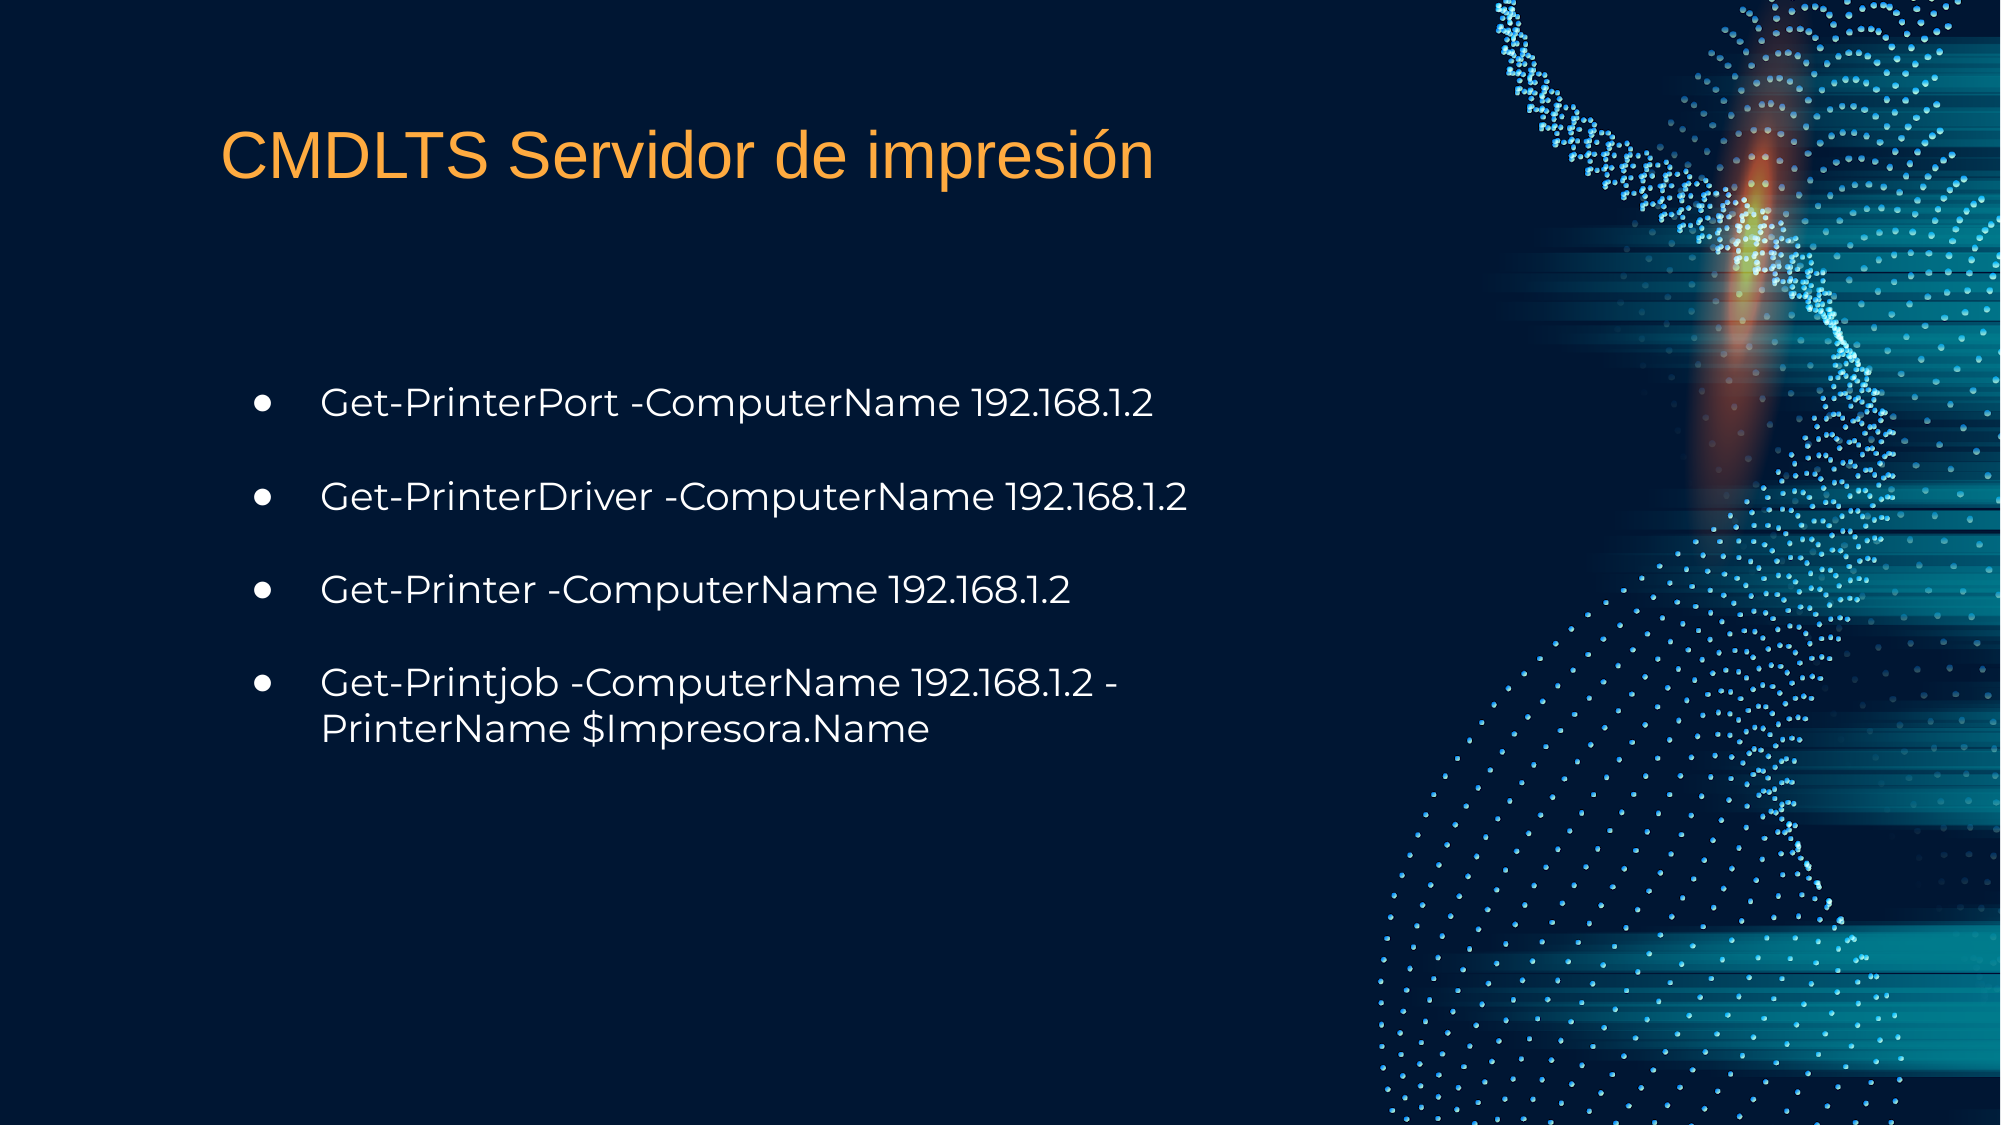

# CMDLTS Servidor de impresión
Get-PrinterPort -ComputerName 192.168.1.2

Get-PrinterDriver -ComputerName 192.168.1.2

Get-Printer -ComputerName 192.168.1.2

Get-Printjob -ComputerName 192.168.1.2 -PrinterName $Impresora.Name